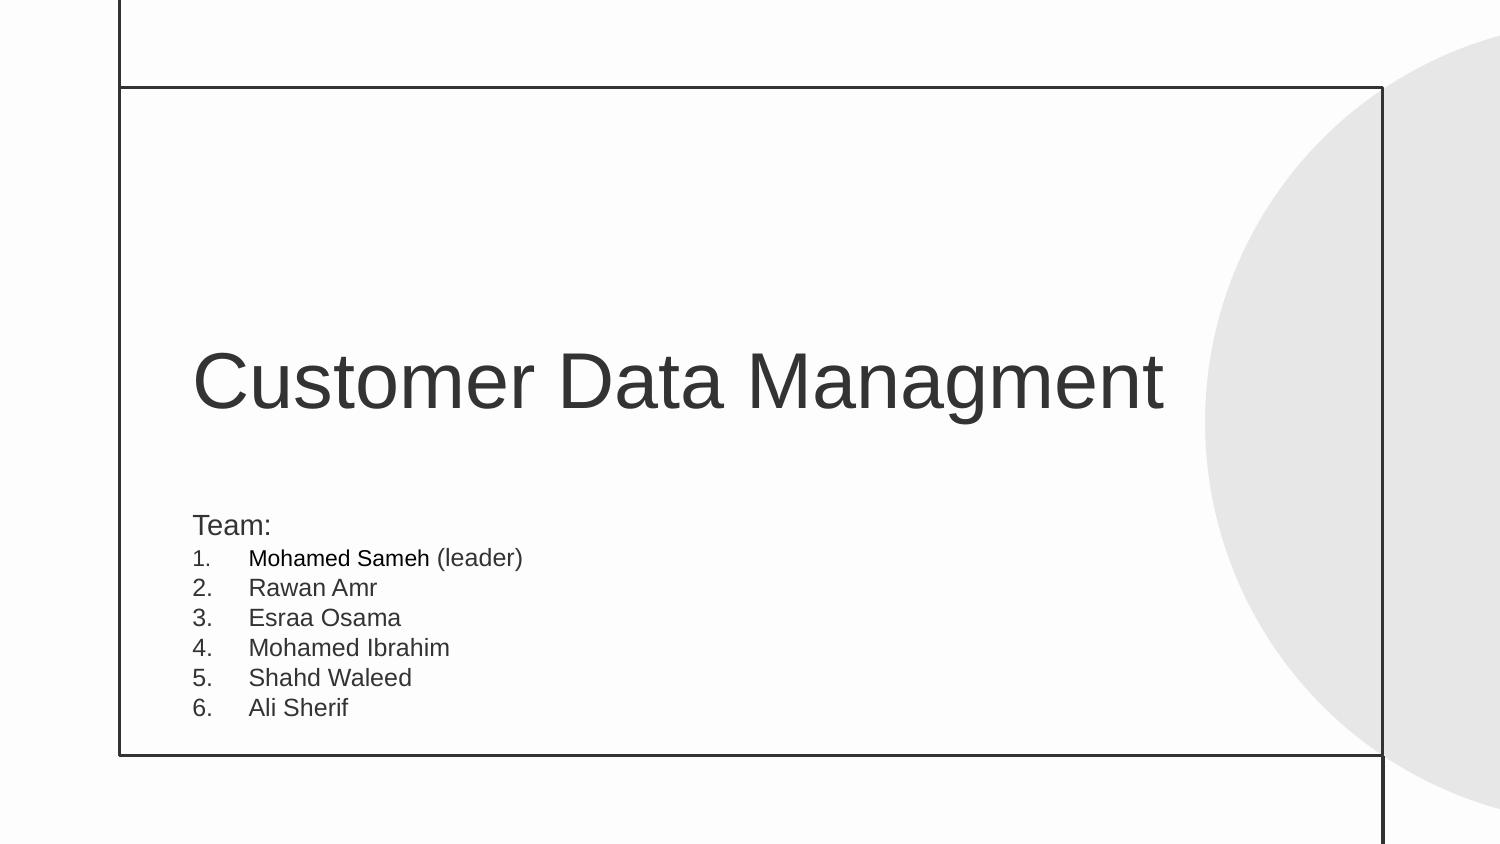

# Customer Data Managment
Team:
Mohamed Sameh (leader)
Rawan Amr
Esraa Osama
Mohamed Ibrahim
Shahd Waleed
Ali Sherif